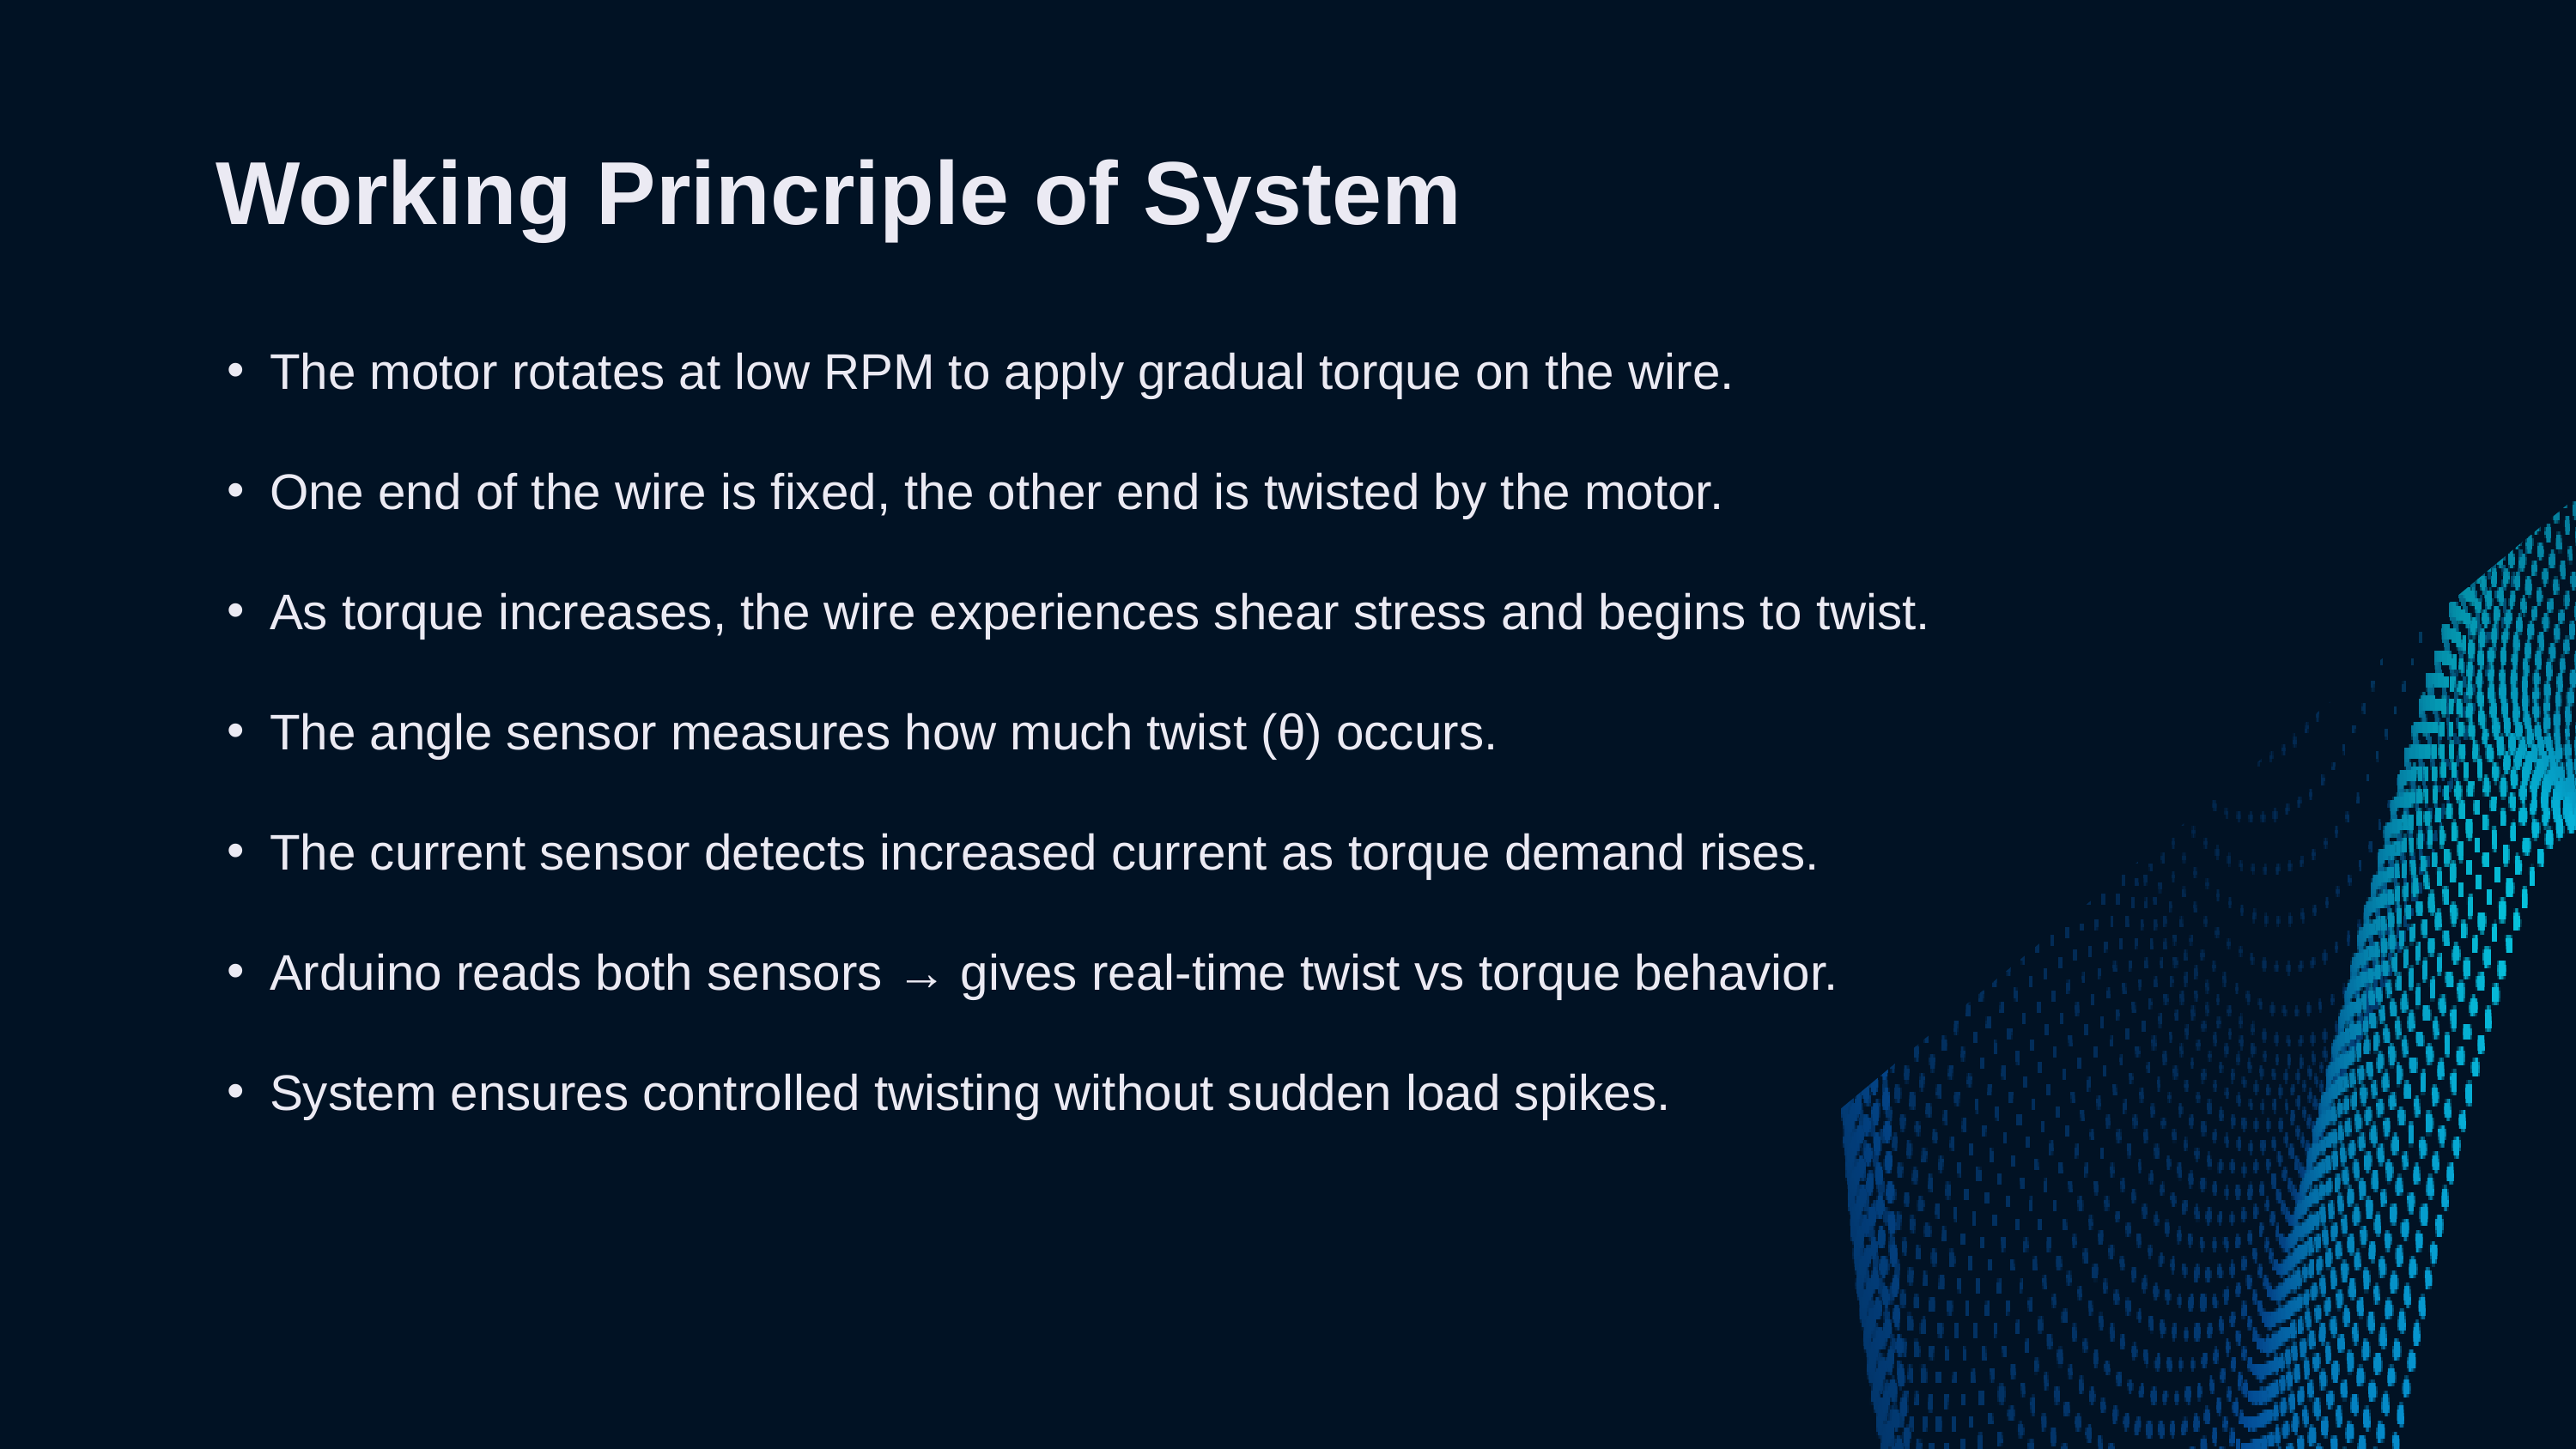

Working Princriple of System
The motor rotates at low RPM to apply gradual torque on the wire.

One end of the wire is fixed, the other end is twisted by the motor.

As torque increases, the wire experiences shear stress and begins to twist.

The angle sensor measures how much twist (θ) occurs.

The current sensor detects increased current as torque demand rises.

Arduino reads both sensors → gives real-time twist vs torque behavior.

System ensures controlled twisting without sudden load spikes.